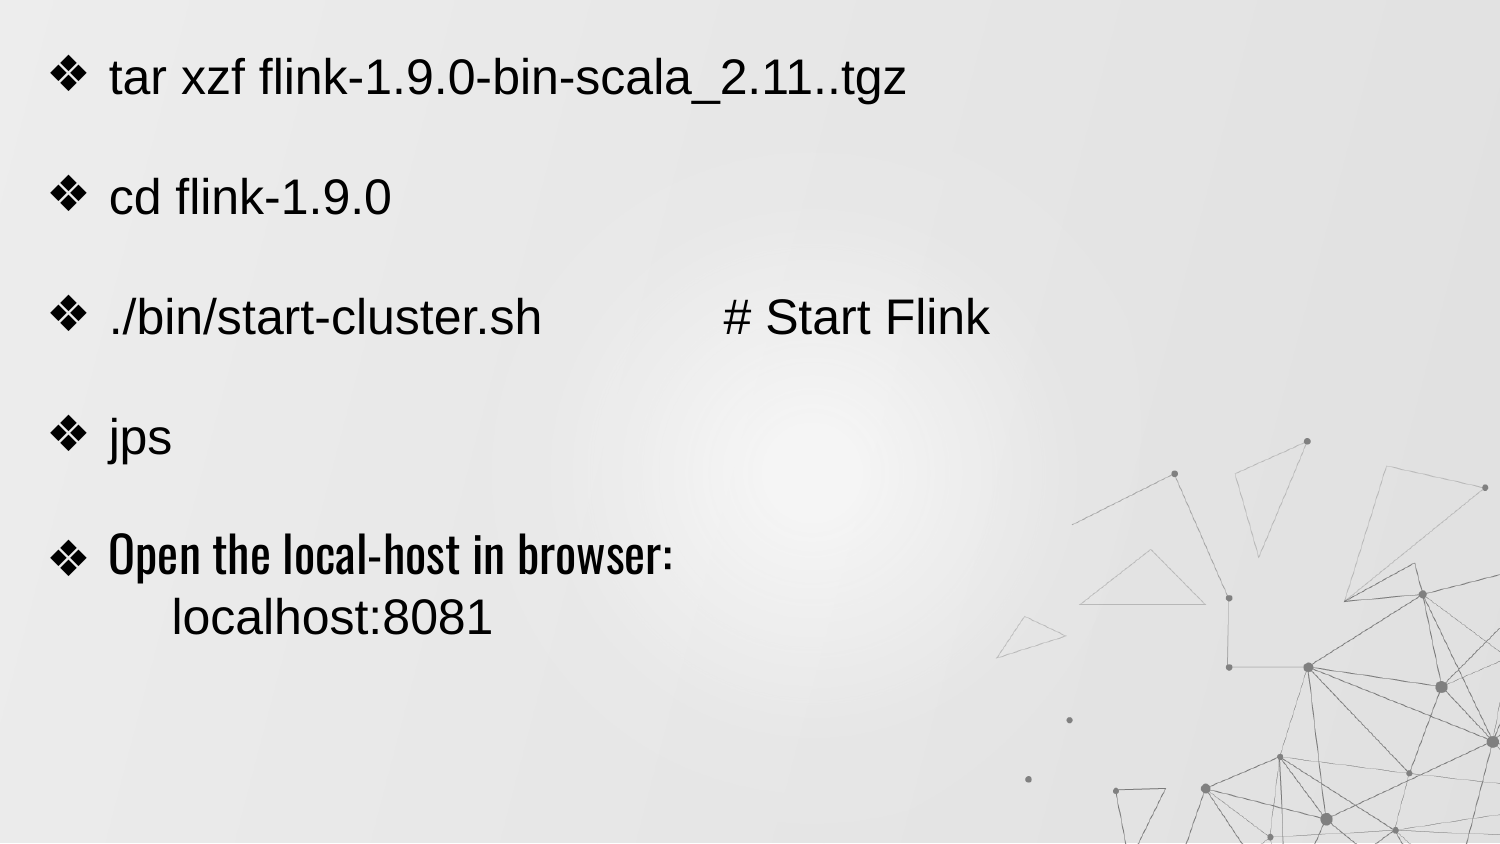

tar xzf flink-1.9.0-bin-scala_2.11..tgz

cd flink-1.9.0

./bin/start-cluster.sh             # Start Flink

jps

Open the local-host in browser:
            localhost:8081